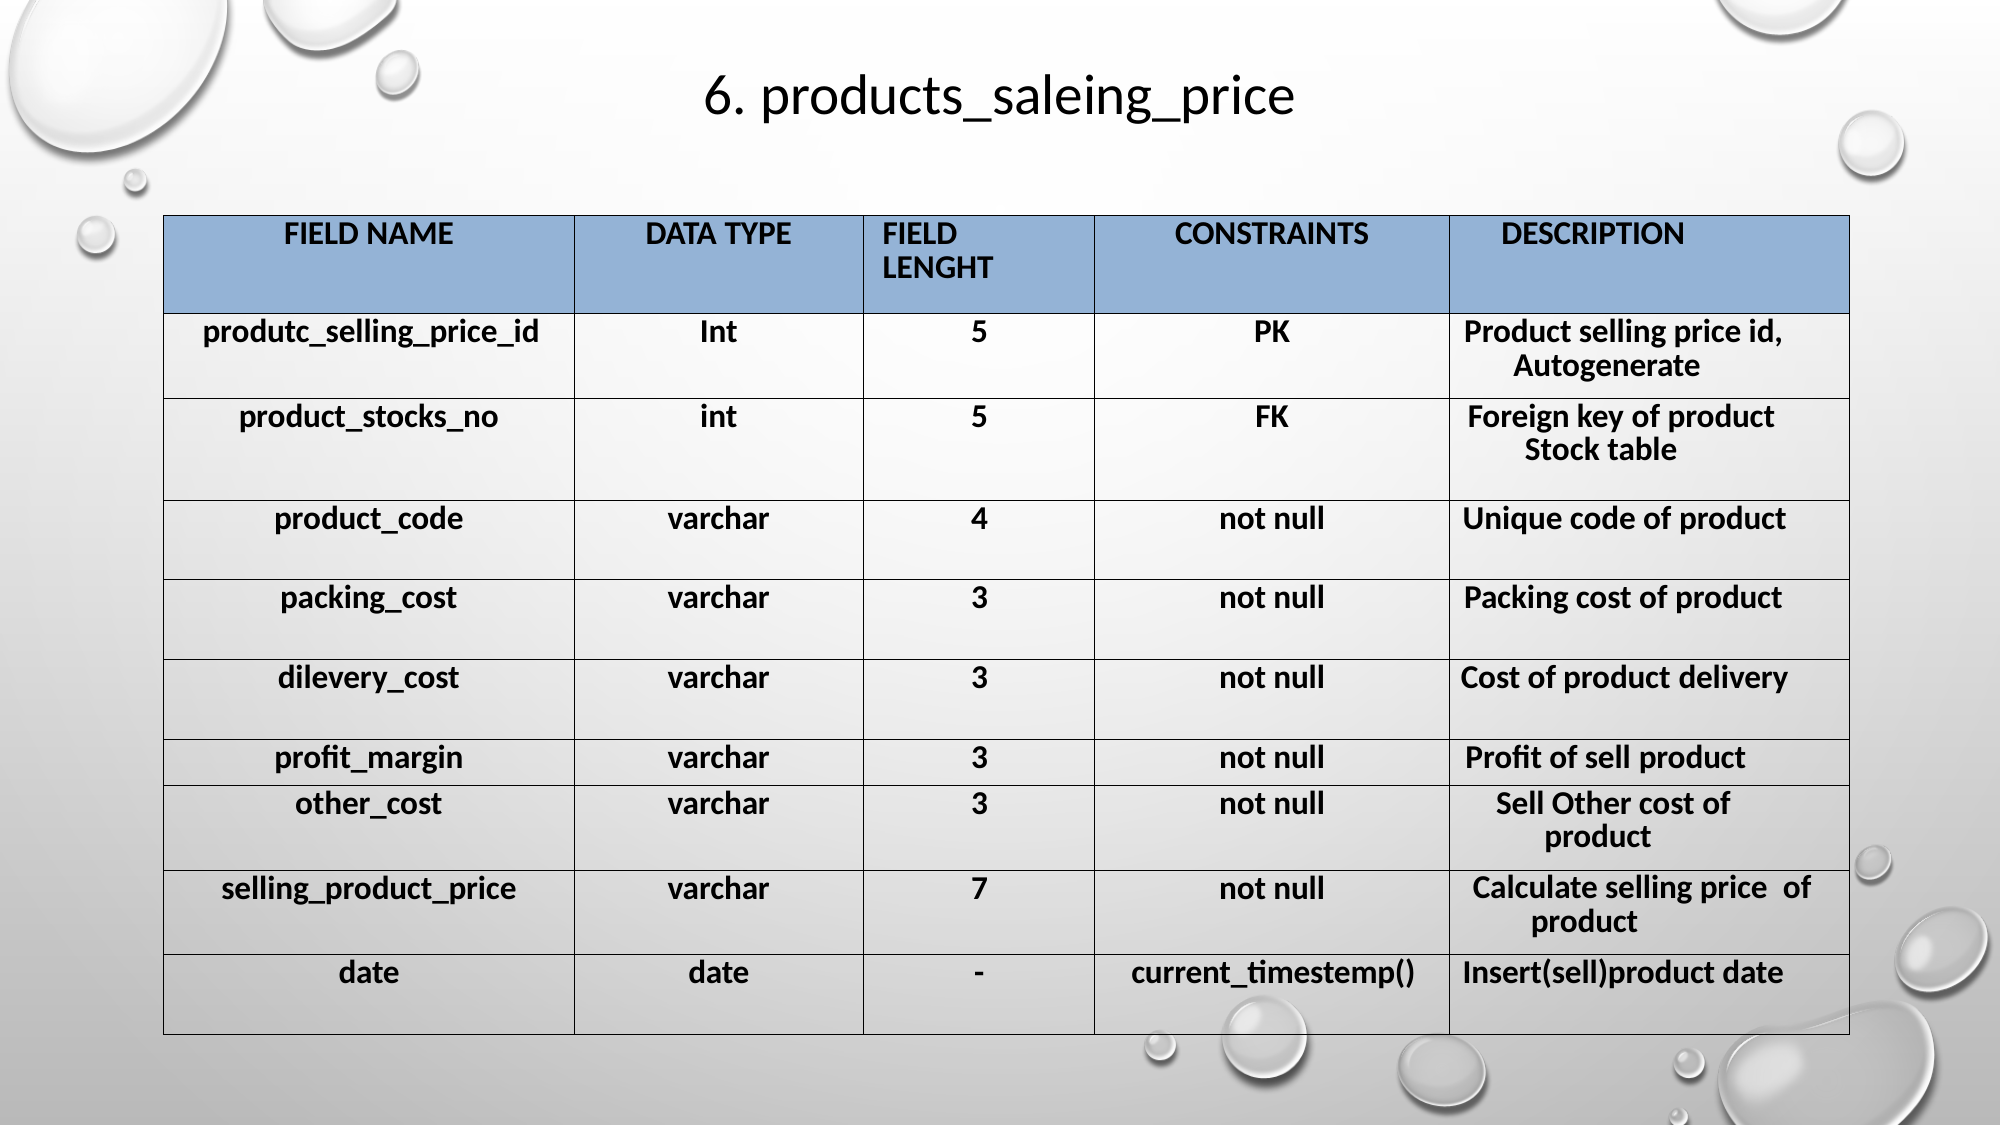

# 6. products_saleing_price
| FIELD NAME | DATA TYPE | FIELD LENGHT | CONSTRAINTS | DESCRIPTION |
| --- | --- | --- | --- | --- |
| produtc\_selling\_price\_id | Int | 5 | PK | Product selling price id, Autogenerate |
| product\_stocks\_no | int | 5 | FK | Foreign key of product Stock table |
| product\_code | varchar | 4 | not null | Unique code of product |
| packing\_cost | varchar | 3 | not null | Packing cost of product |
| dilevery\_cost | varchar | 3 | not null | Cost of product delivery |
| profit\_margin | varchar | 3 | not null | Profit of sell product |
| other\_cost | varchar | 3 | not null | Sell Other cost of product |
| selling\_product\_price | varchar | 7 | not null | Calculate selling price of product |
| date | date | - | current\_timestemp() | Insert(sell)product date |